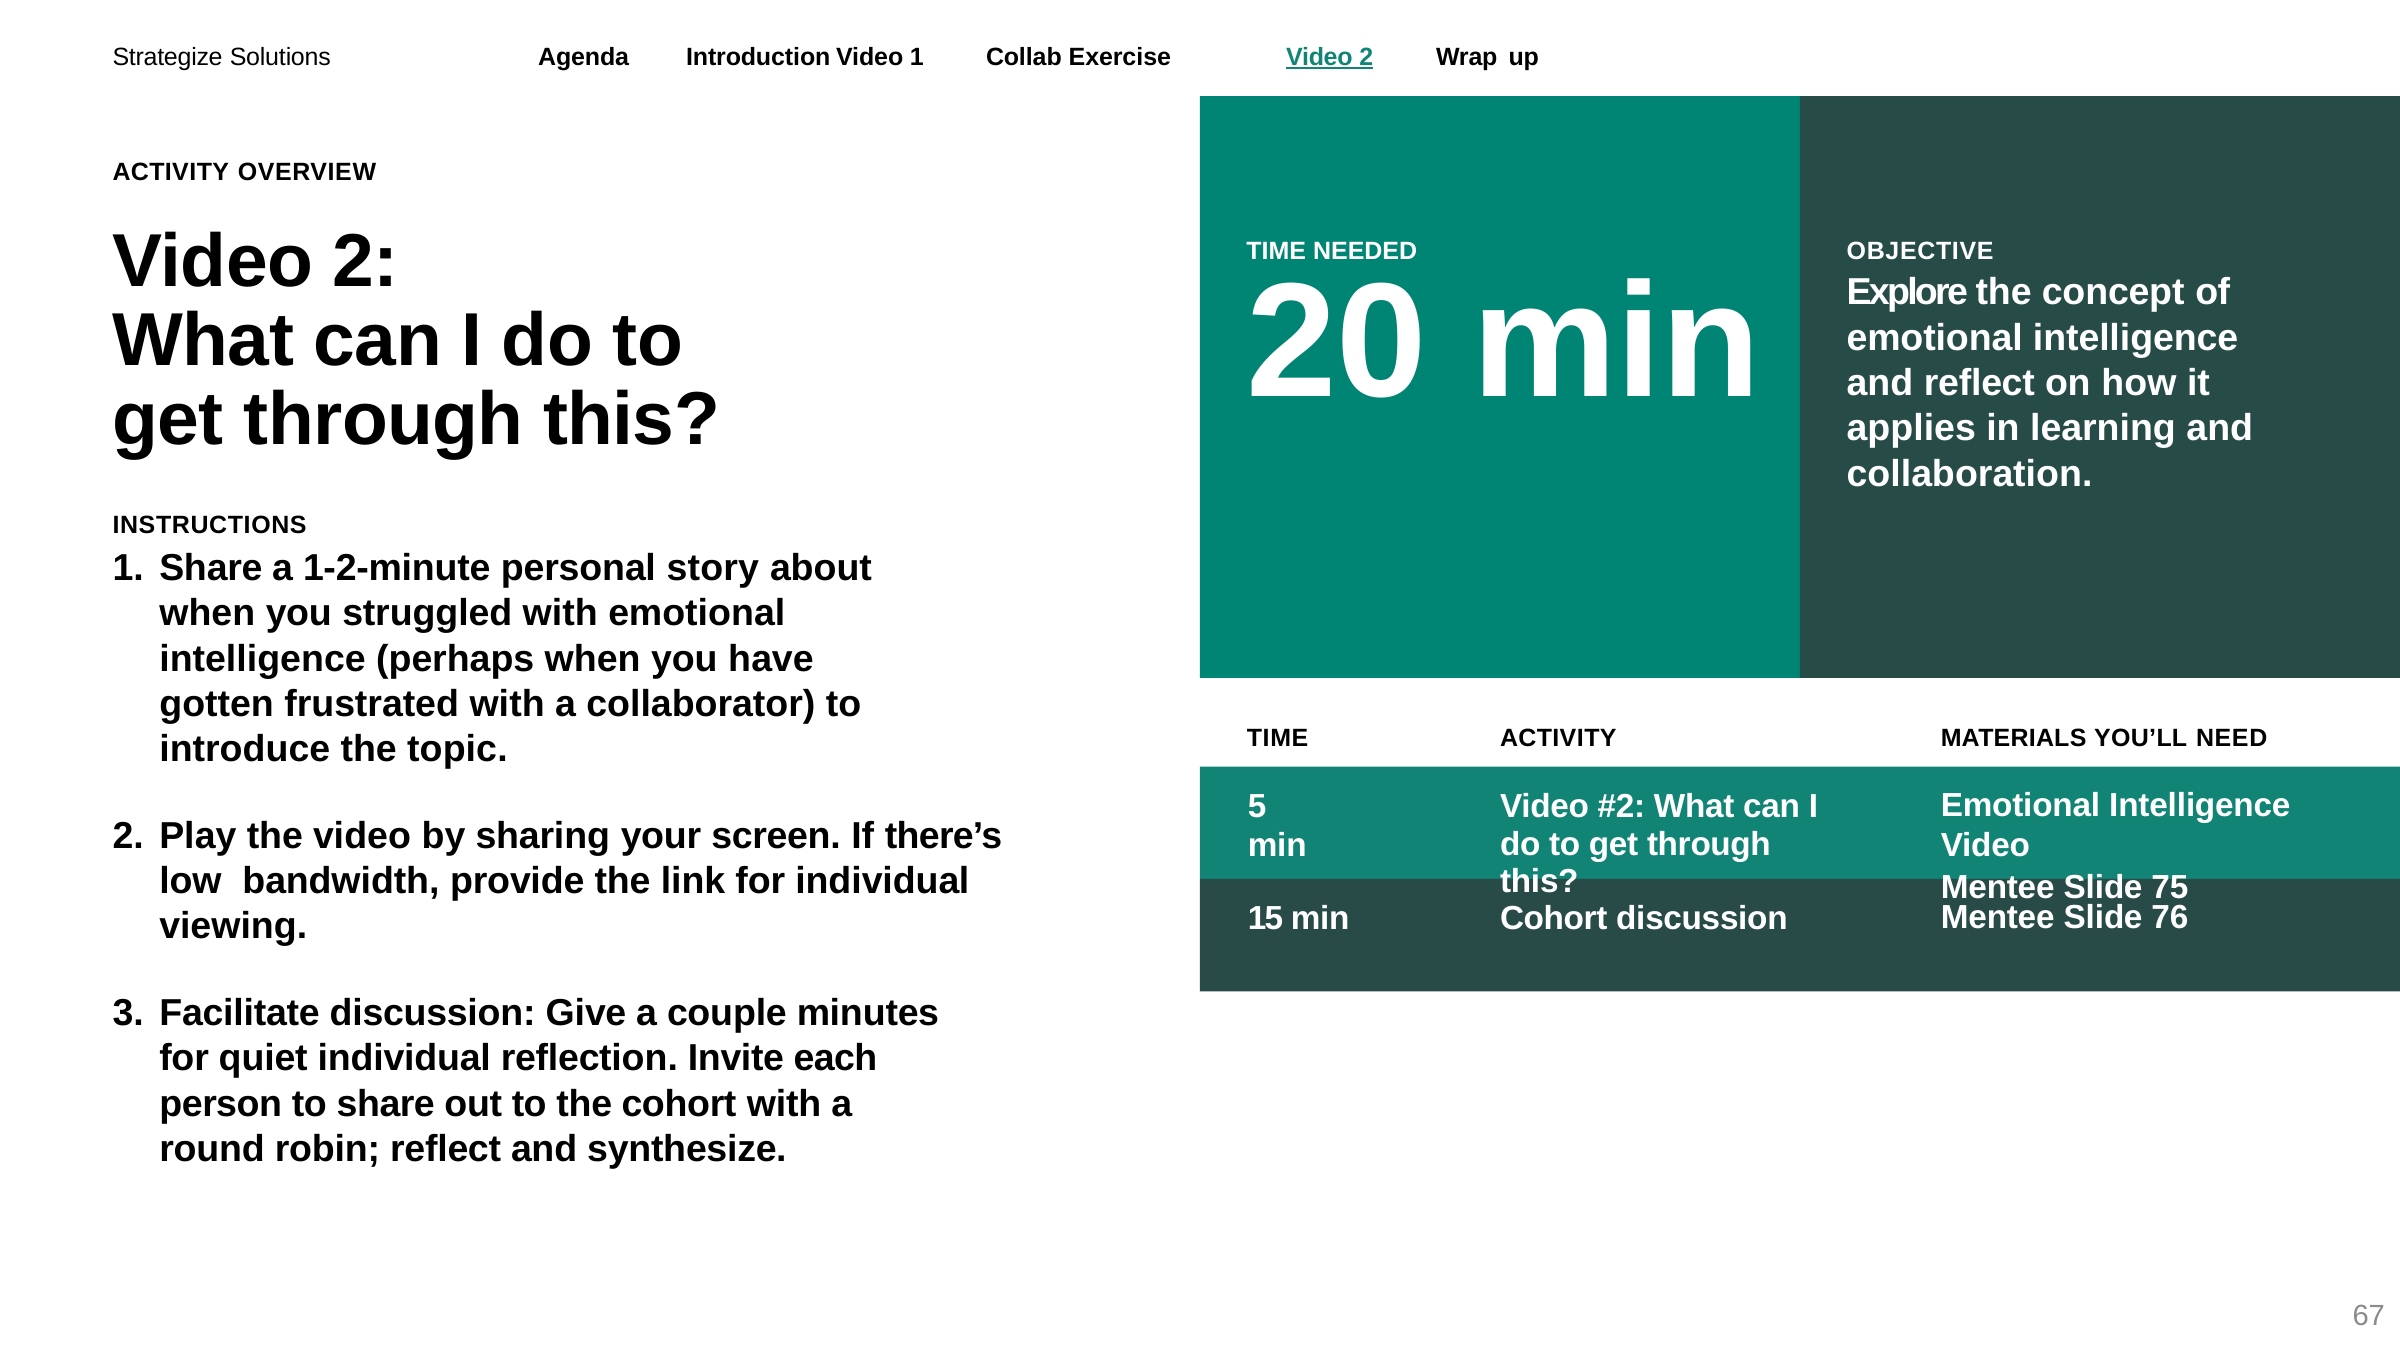

OBJECTIVE
Explore the concept of emotional intelligence and reflect on how it applies in learning and collaboration.
ACTIVITY OVERVIEW

Video 2:
What can I do to get through this?
INSTRUCTIONS
Share a 1-2-minute personal story about when you struggled with emotional intelligence (perhaps when you have gotten frustrated with a collaborator) to introduce the topic.

Play the video by sharing your screen. If there’s low  bandwidth, provide the link for individual viewing.

Facilitate discussion: Give a couple minutes for quiet individual reflection. Invite each person to share out to the cohort with a round robin; reflect and synthesize.
20 min
TIME NEEDED
TIME
ACTIVITY
MATERIALS YOU’LL NEED

5 min
Video #2: What can I do to get through this?
Emotional Intelligence Video
Mentee Slide 75

Mentee Slide 76
15 min
Cohort discussion
67